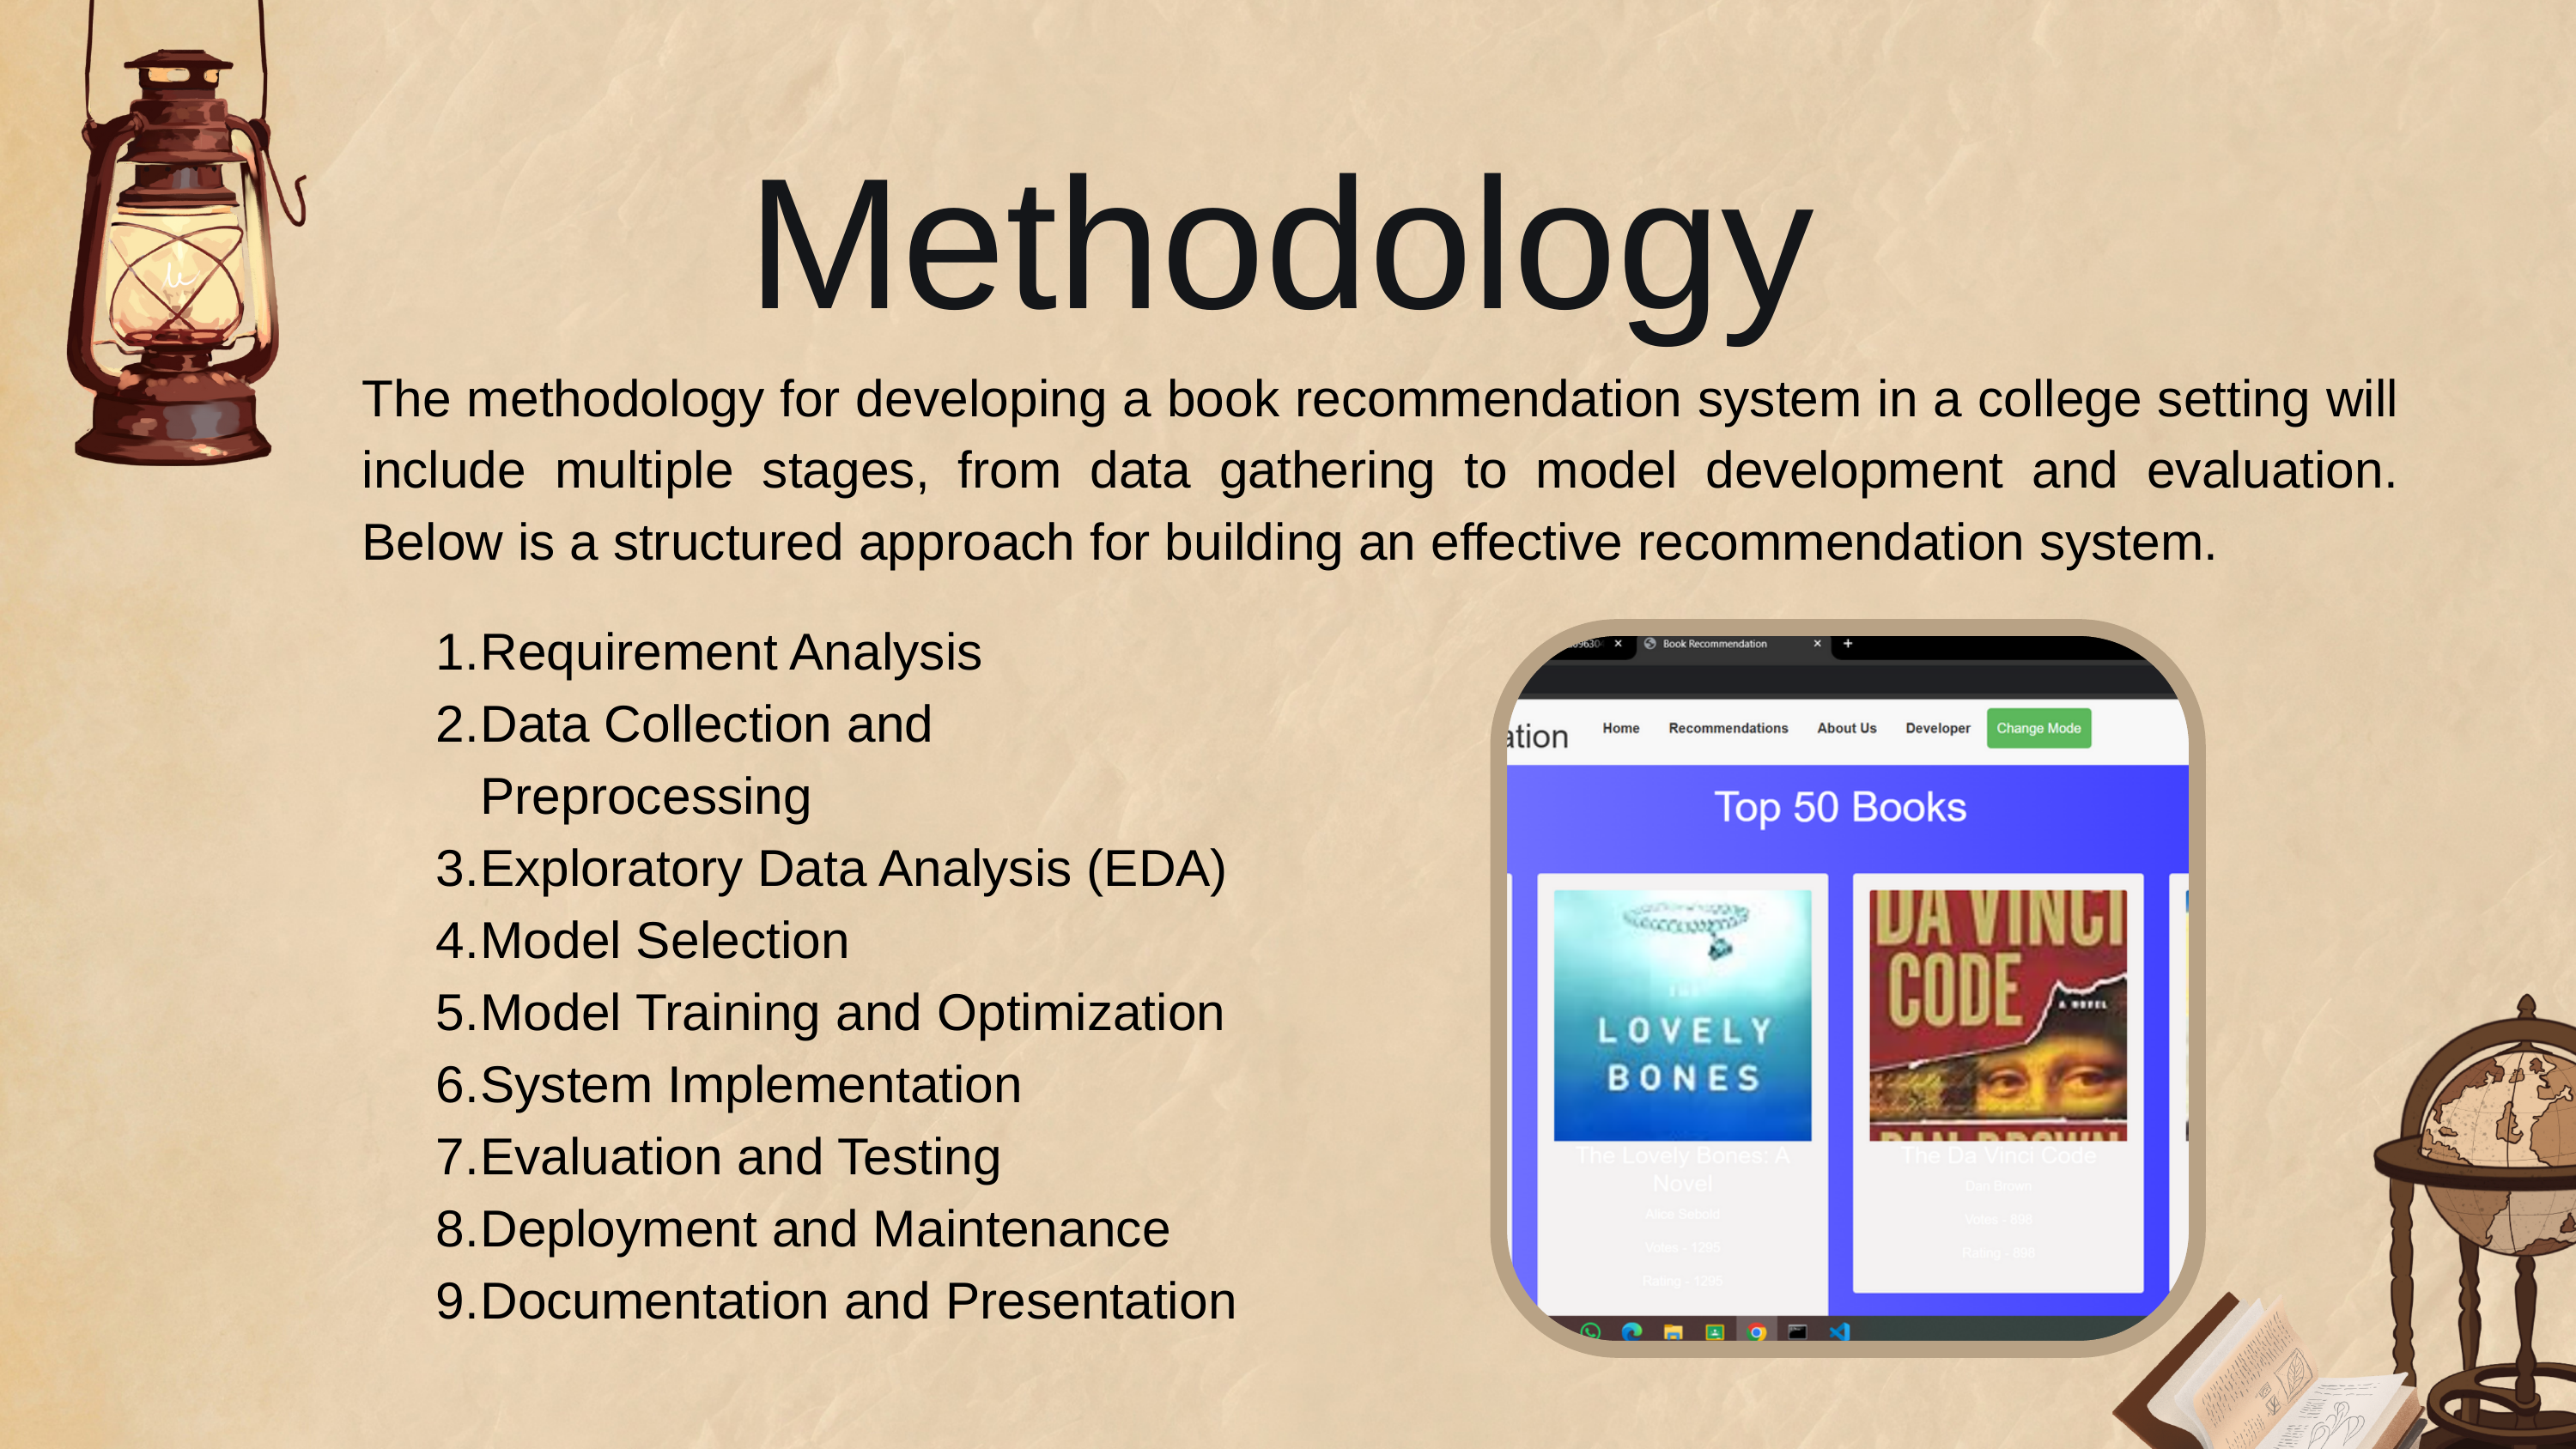

Methodology
The methodology for developing a book recommendation system in a college setting will include multiple stages, from data gathering to model development and evaluation. Below is a structured approach for building an effective recommendation system.
Requirement Analysis
Data Collection and Preprocessing
Exploratory Data Analysis (EDA)
Model Selection
Model Training and Optimization
System Implementation
Evaluation and Testing
Deployment and Maintenance
Documentation and Presentation